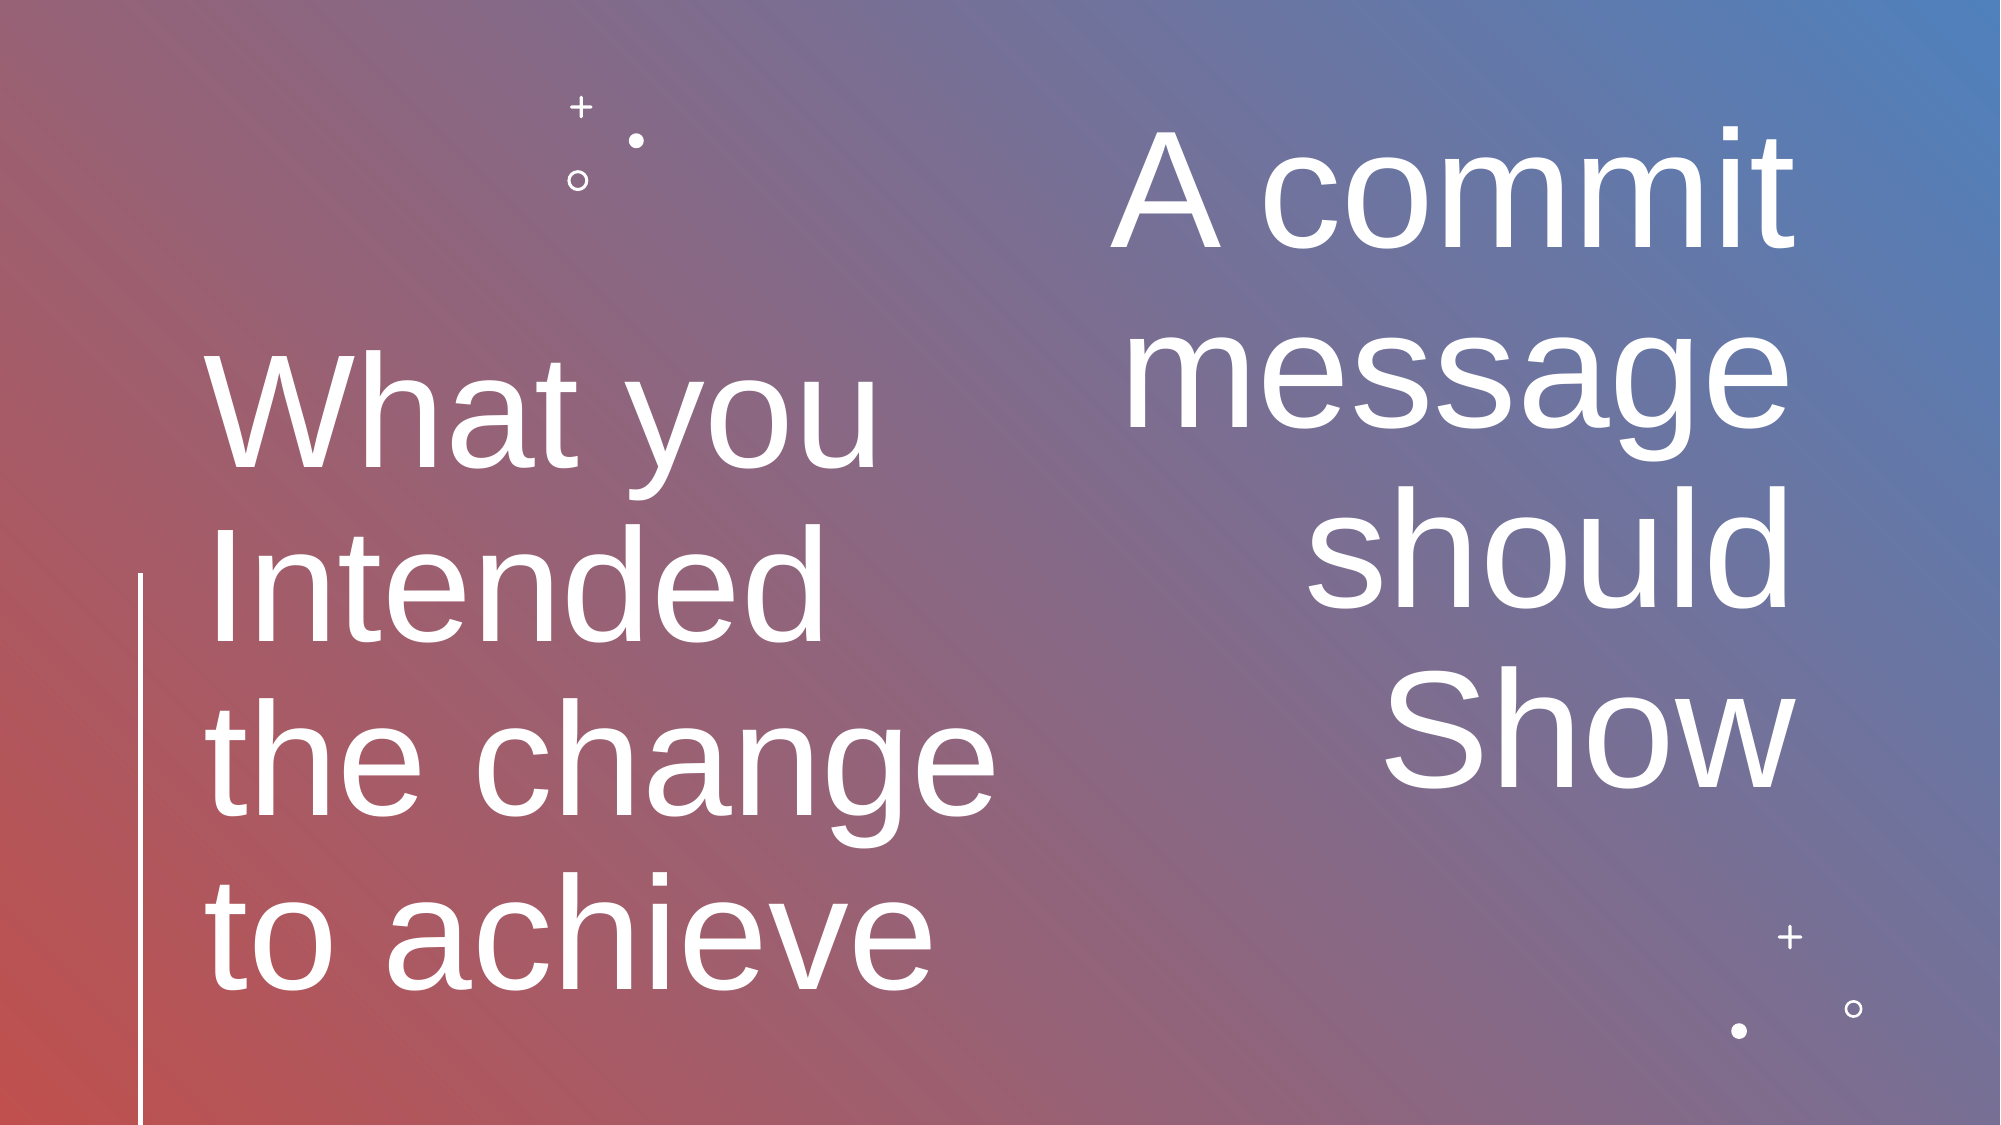

# A commit message should Show

What you Intended the change to achieve